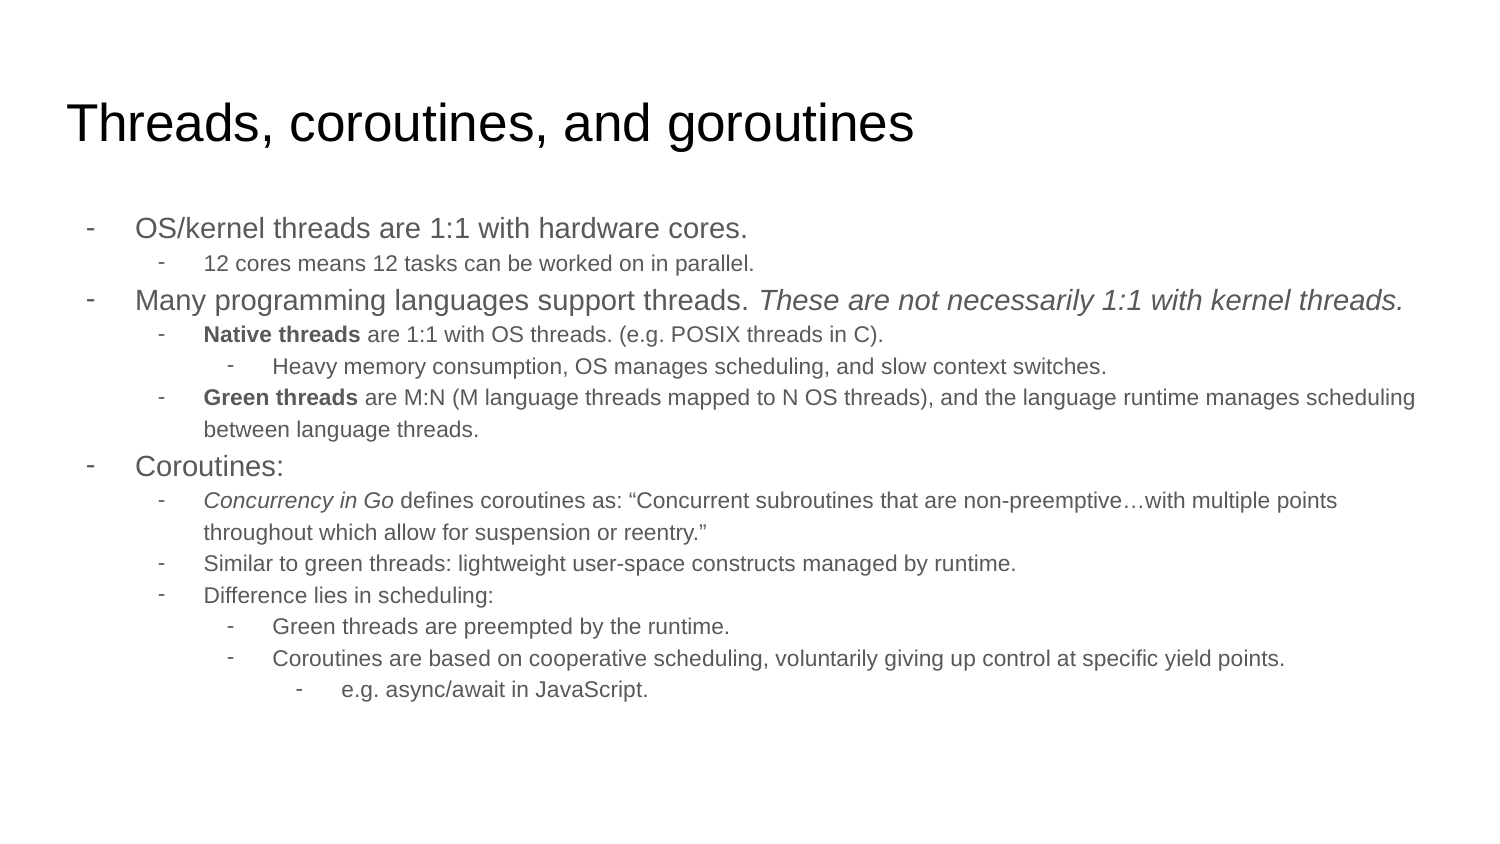

# Threads, coroutines, and goroutines
OS/kernel threads are 1:1 with hardware cores.
12 cores means 12 tasks can be worked on in parallel.
Many programming languages support threads. These are not necessarily 1:1 with kernel threads.
Native threads are 1:1 with OS threads. (e.g. POSIX threads in C).
Heavy memory consumption, OS manages scheduling, and slow context switches.
Green threads are M:N (M language threads mapped to N OS threads), and the language runtime manages scheduling between language threads.
Coroutines:
Concurrency in Go defines coroutines as: “Concurrent subroutines that are non-preemptive…with multiple points throughout which allow for suspension or reentry.”
Similar to green threads: lightweight user-space constructs managed by runtime.
Difference lies in scheduling:
Green threads are preempted by the runtime.
Coroutines are based on cooperative scheduling, voluntarily giving up control at specific yield points.
e.g. async/await in JavaScript.